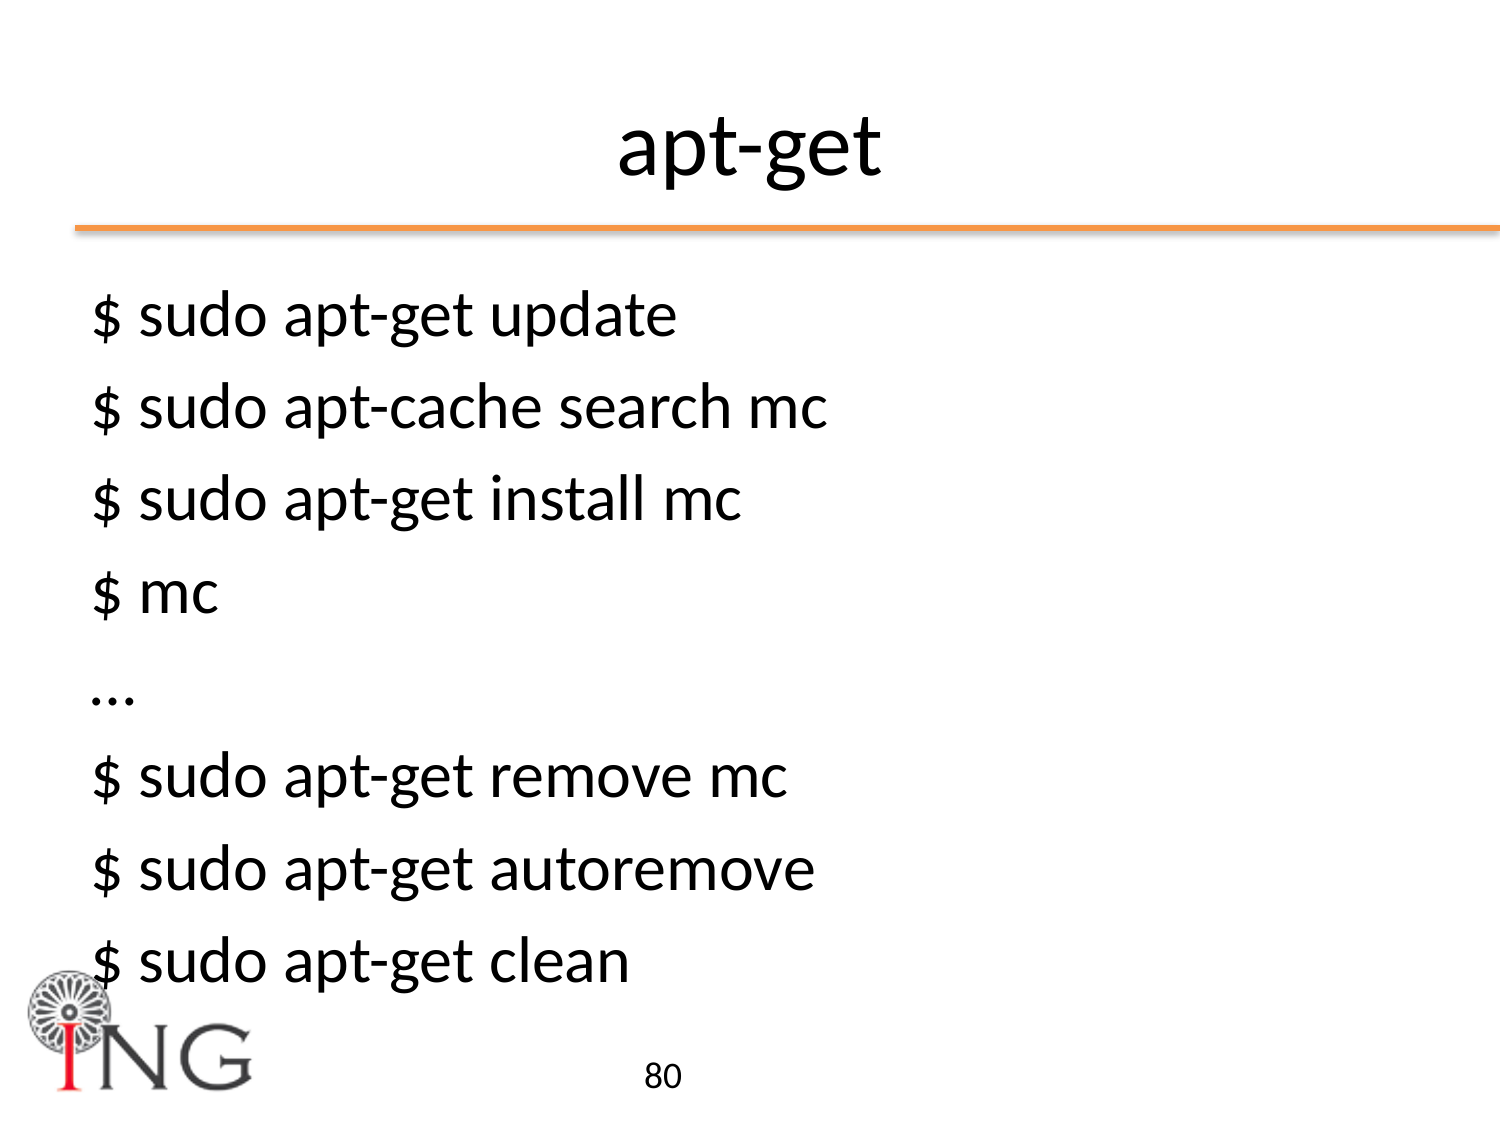

# apt-get
$ sudo apt-get update
$ sudo apt-cache search mc
$ sudo apt-get install mc
$ mc
…
$ sudo apt-get remove mc
$ sudo apt-get autoremove
$ sudo apt-get clean

80